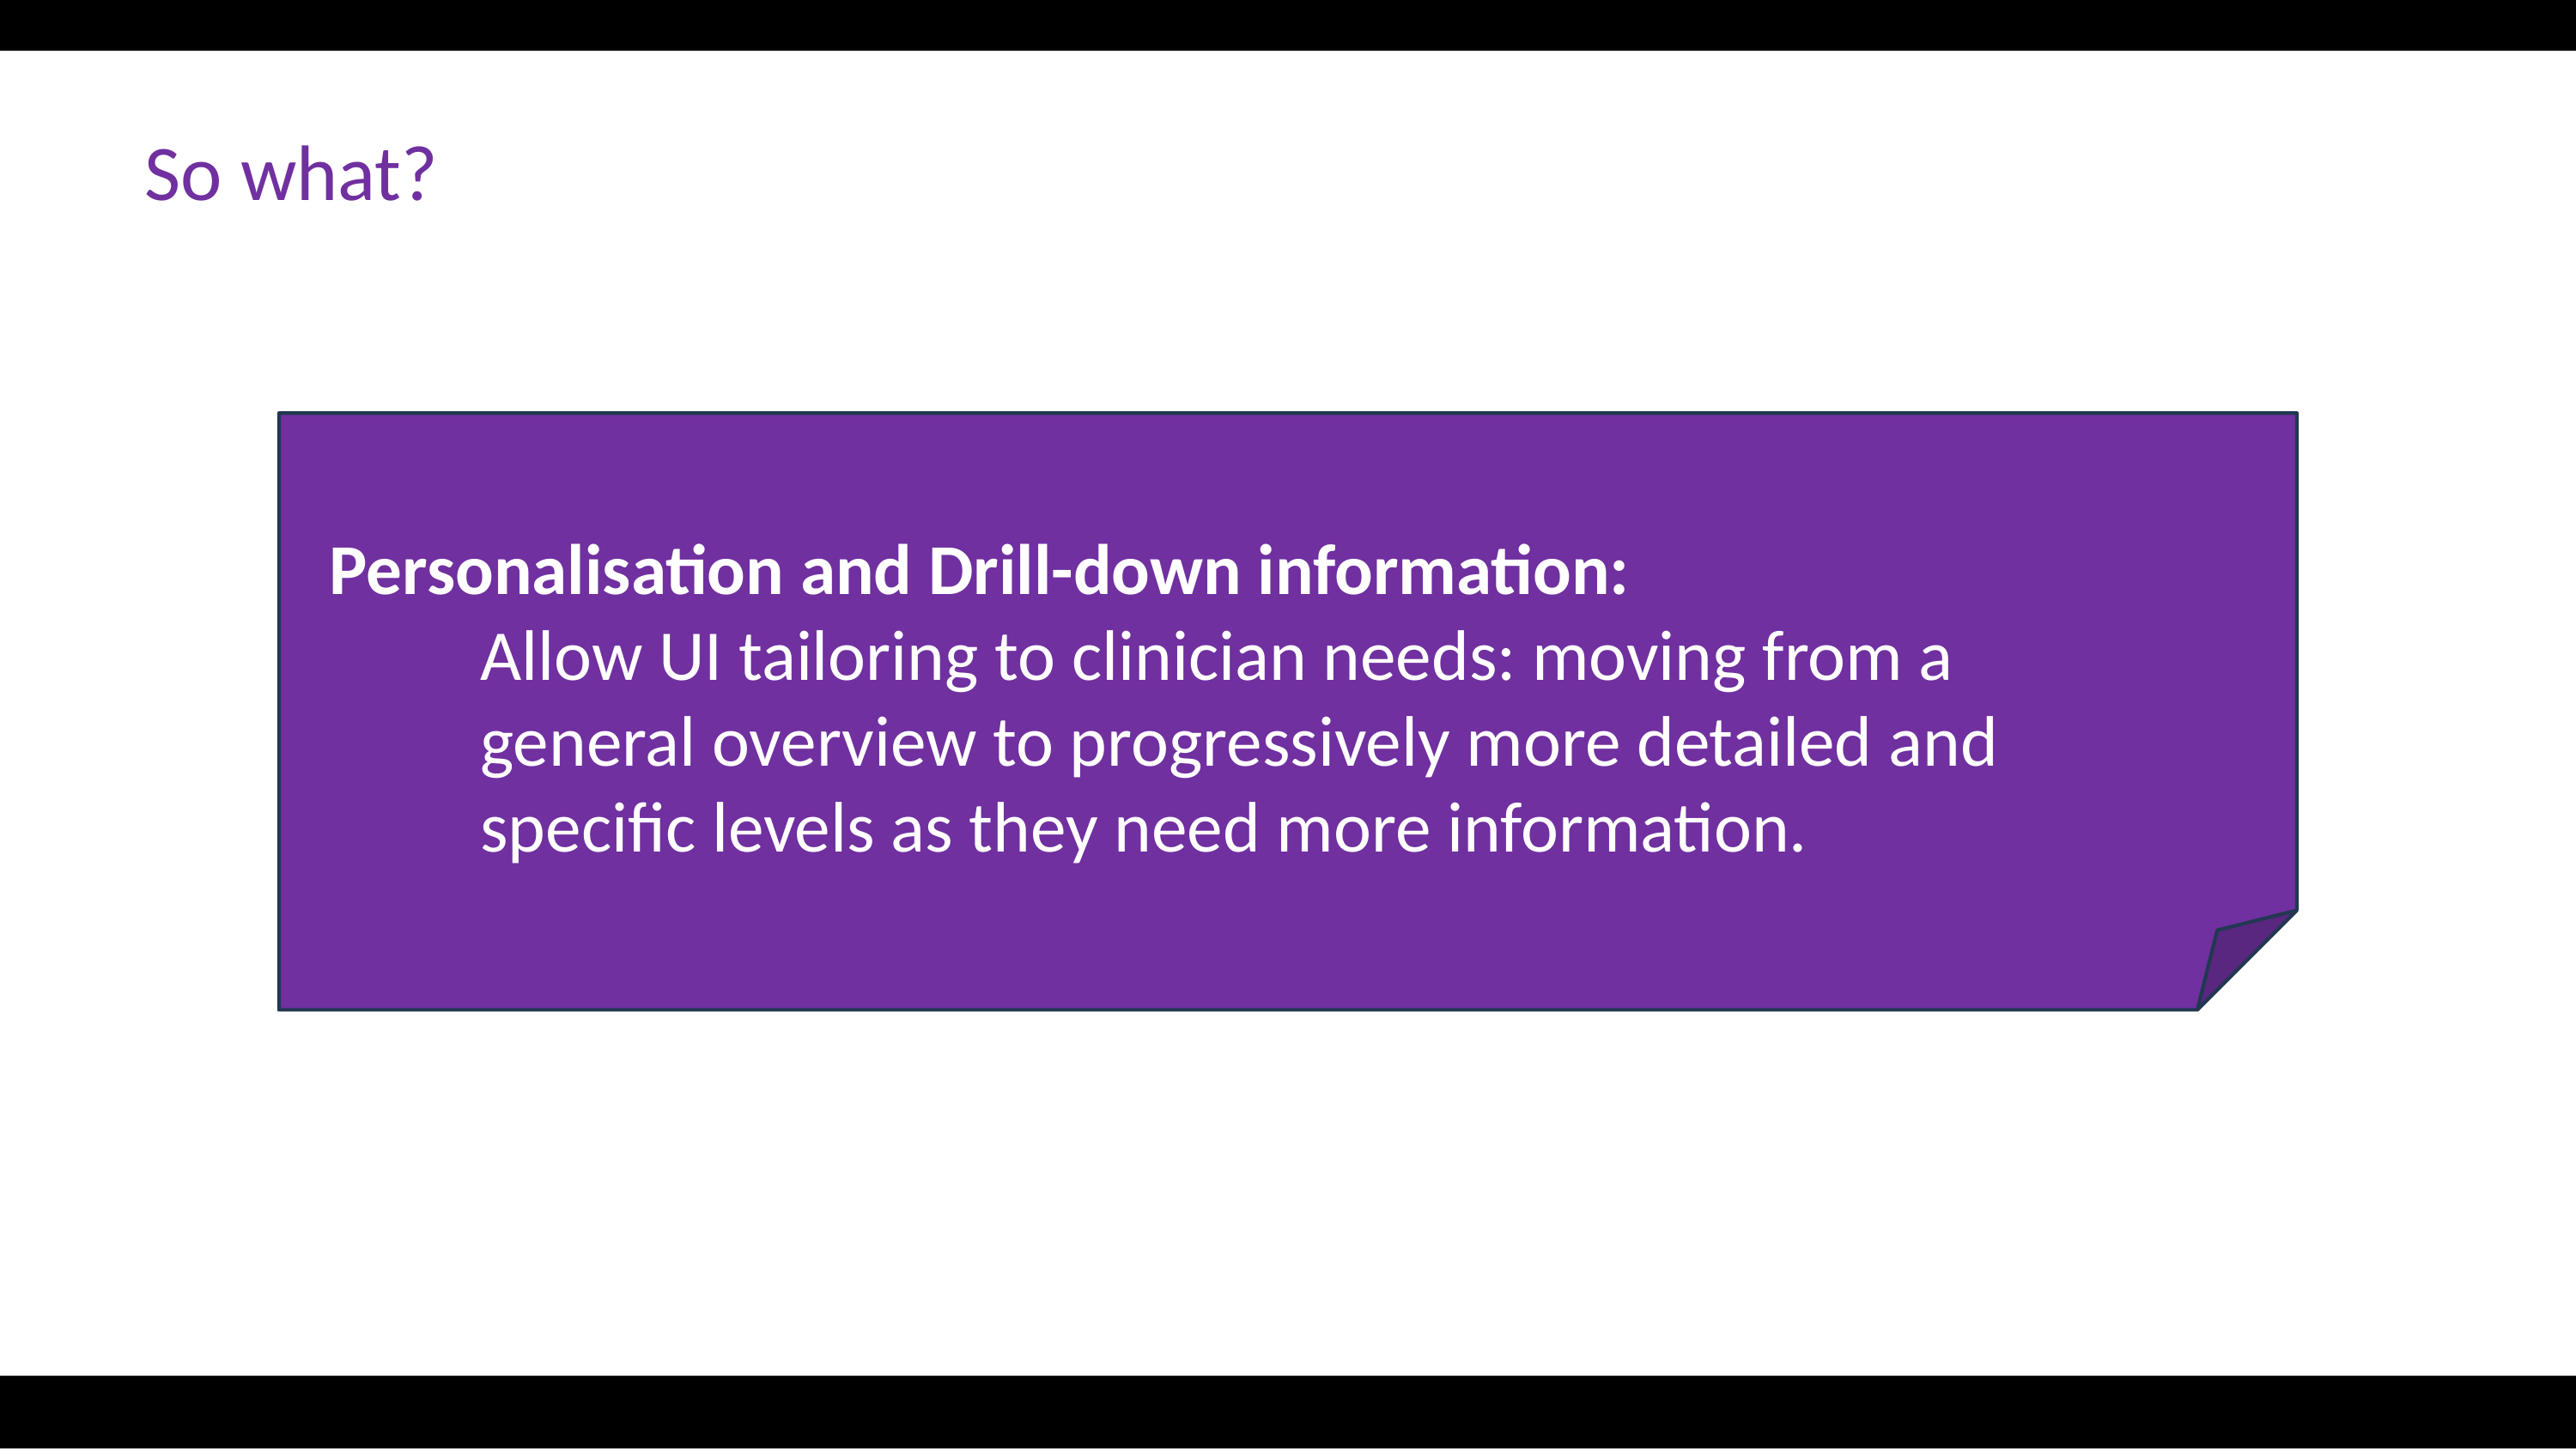

So what?
Personalisation and Drill-down information:
Allow UI tailoring to clinician needs: moving from a general overview to progressively more detailed and specific levels as they need more information.

ENGAGE. DISRUPT. TRANSFORM.